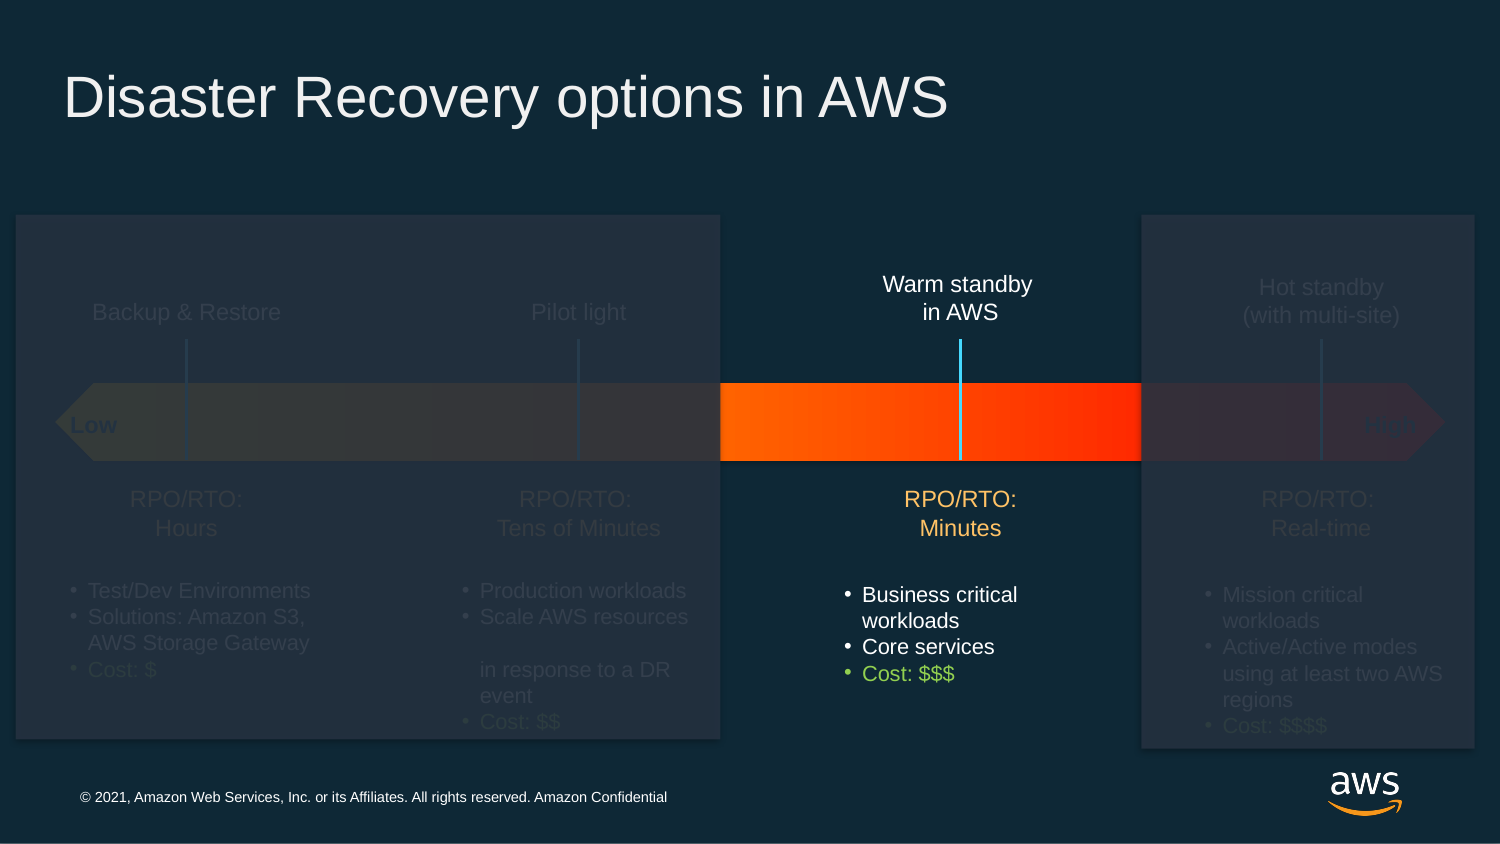

# Disaster Recovery options in AWS

Warm standby
in AWS
Hot standby
(with multi-site)
Backup & Restore
Pilot light

Low
High
RPO/RTO:
Hours
RPO/RTO:
Tens of Minutes
RPO/RTO: Minutes
RPO/RTO:
Real-time
Production workloads
Scale AWS resources
in response to a DR event
Cost: $$
Test/Dev Environments
Solutions: Amazon S3,
AWS Storage Gateway
Cost: $
Mission critical workloads
Active/Active modes using at least two AWS regions
Cost: $$$$
Business critical workloads
Core services
Cost: $$$